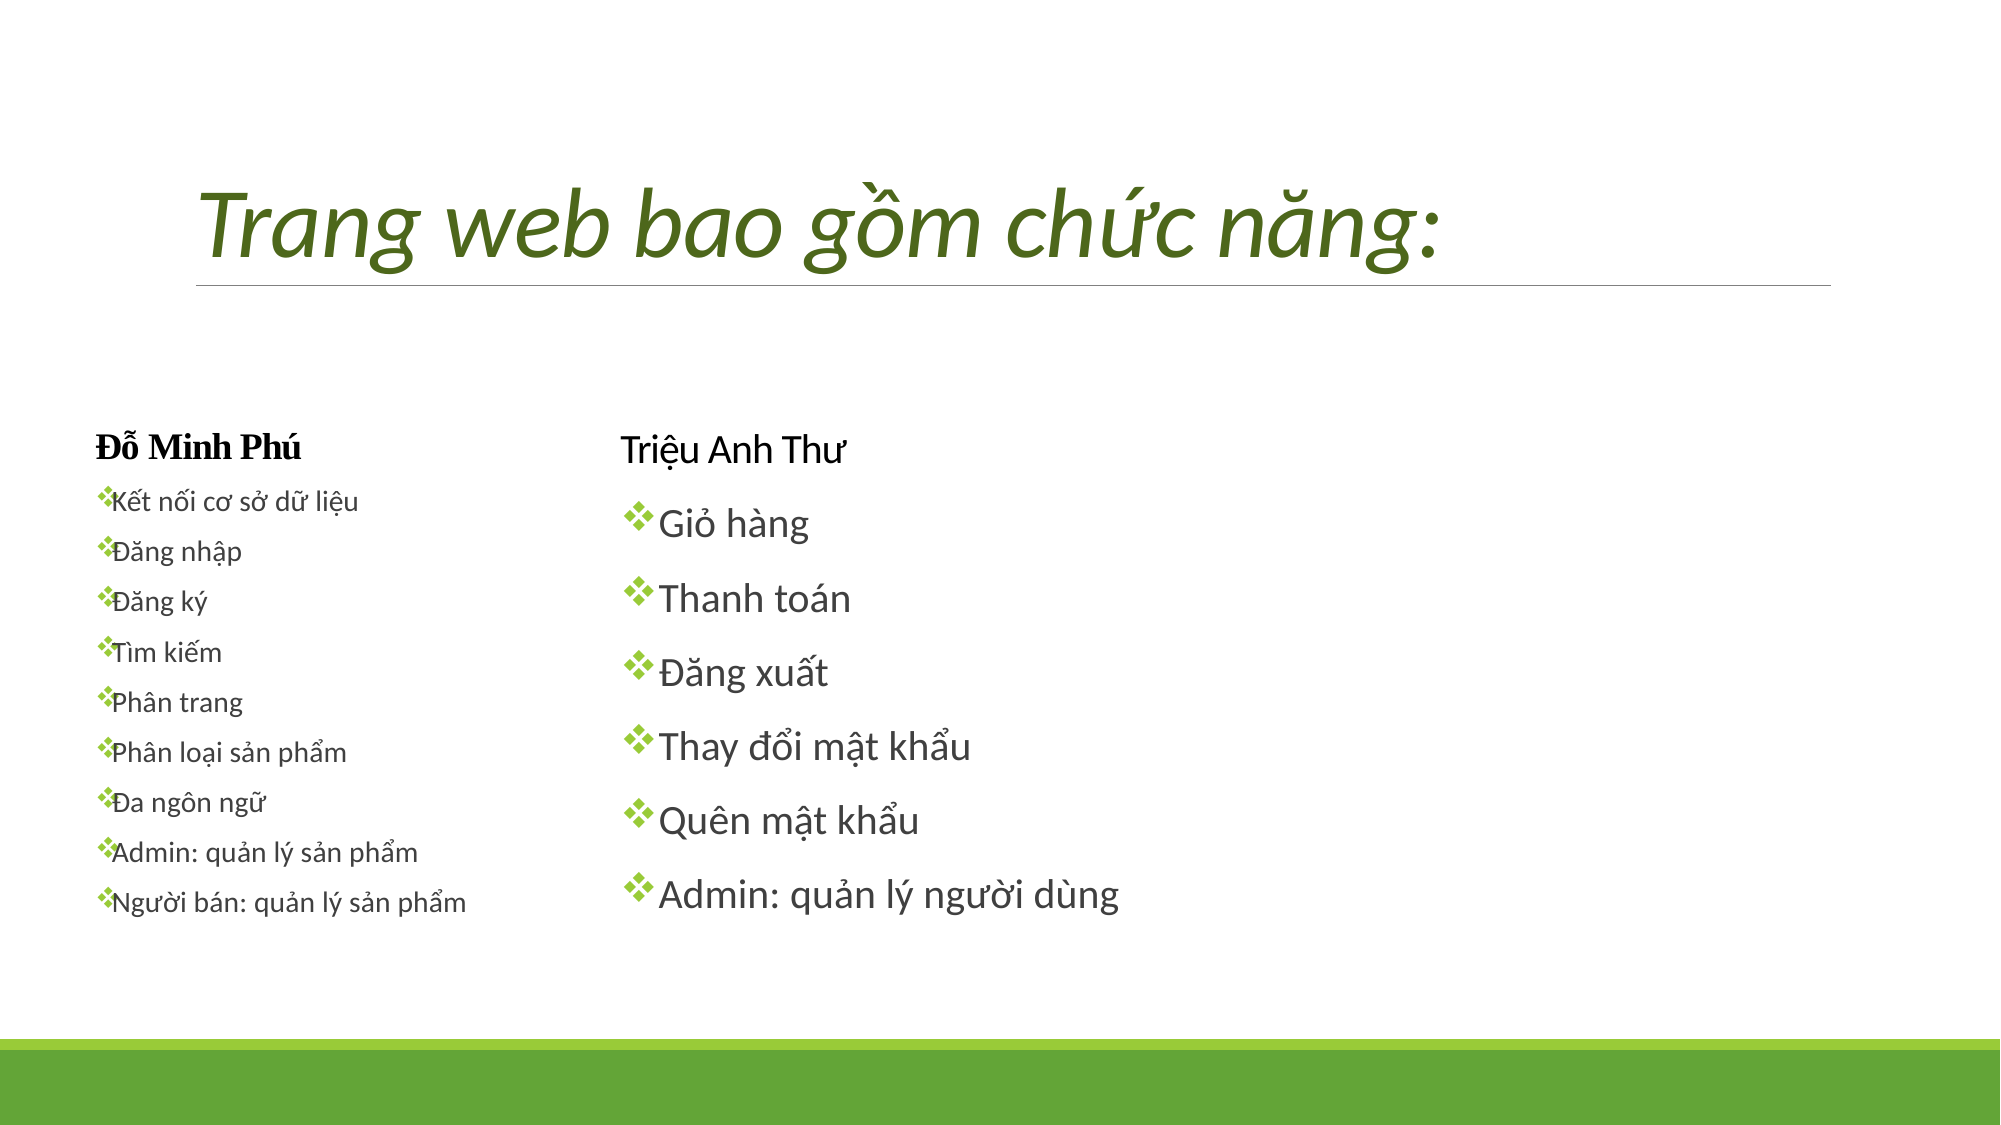

# Trang web bao gồm chức năng:
Đỗ Minh Phú
Kết nối cơ sở dữ liệu
Đăng nhập
Đăng ký
Tìm kiếm
Phân trang
Phân loại sản phẩm
Đa ngôn ngữ
Admin: quản lý sản phẩm
Người bán: quản lý sản phẩm
Triệu Anh Thư
Giỏ hàng
Thanh toán
Đăng xuất
Thay đổi mật khẩu
Quên mật khẩu
Admin: quản lý người dùng